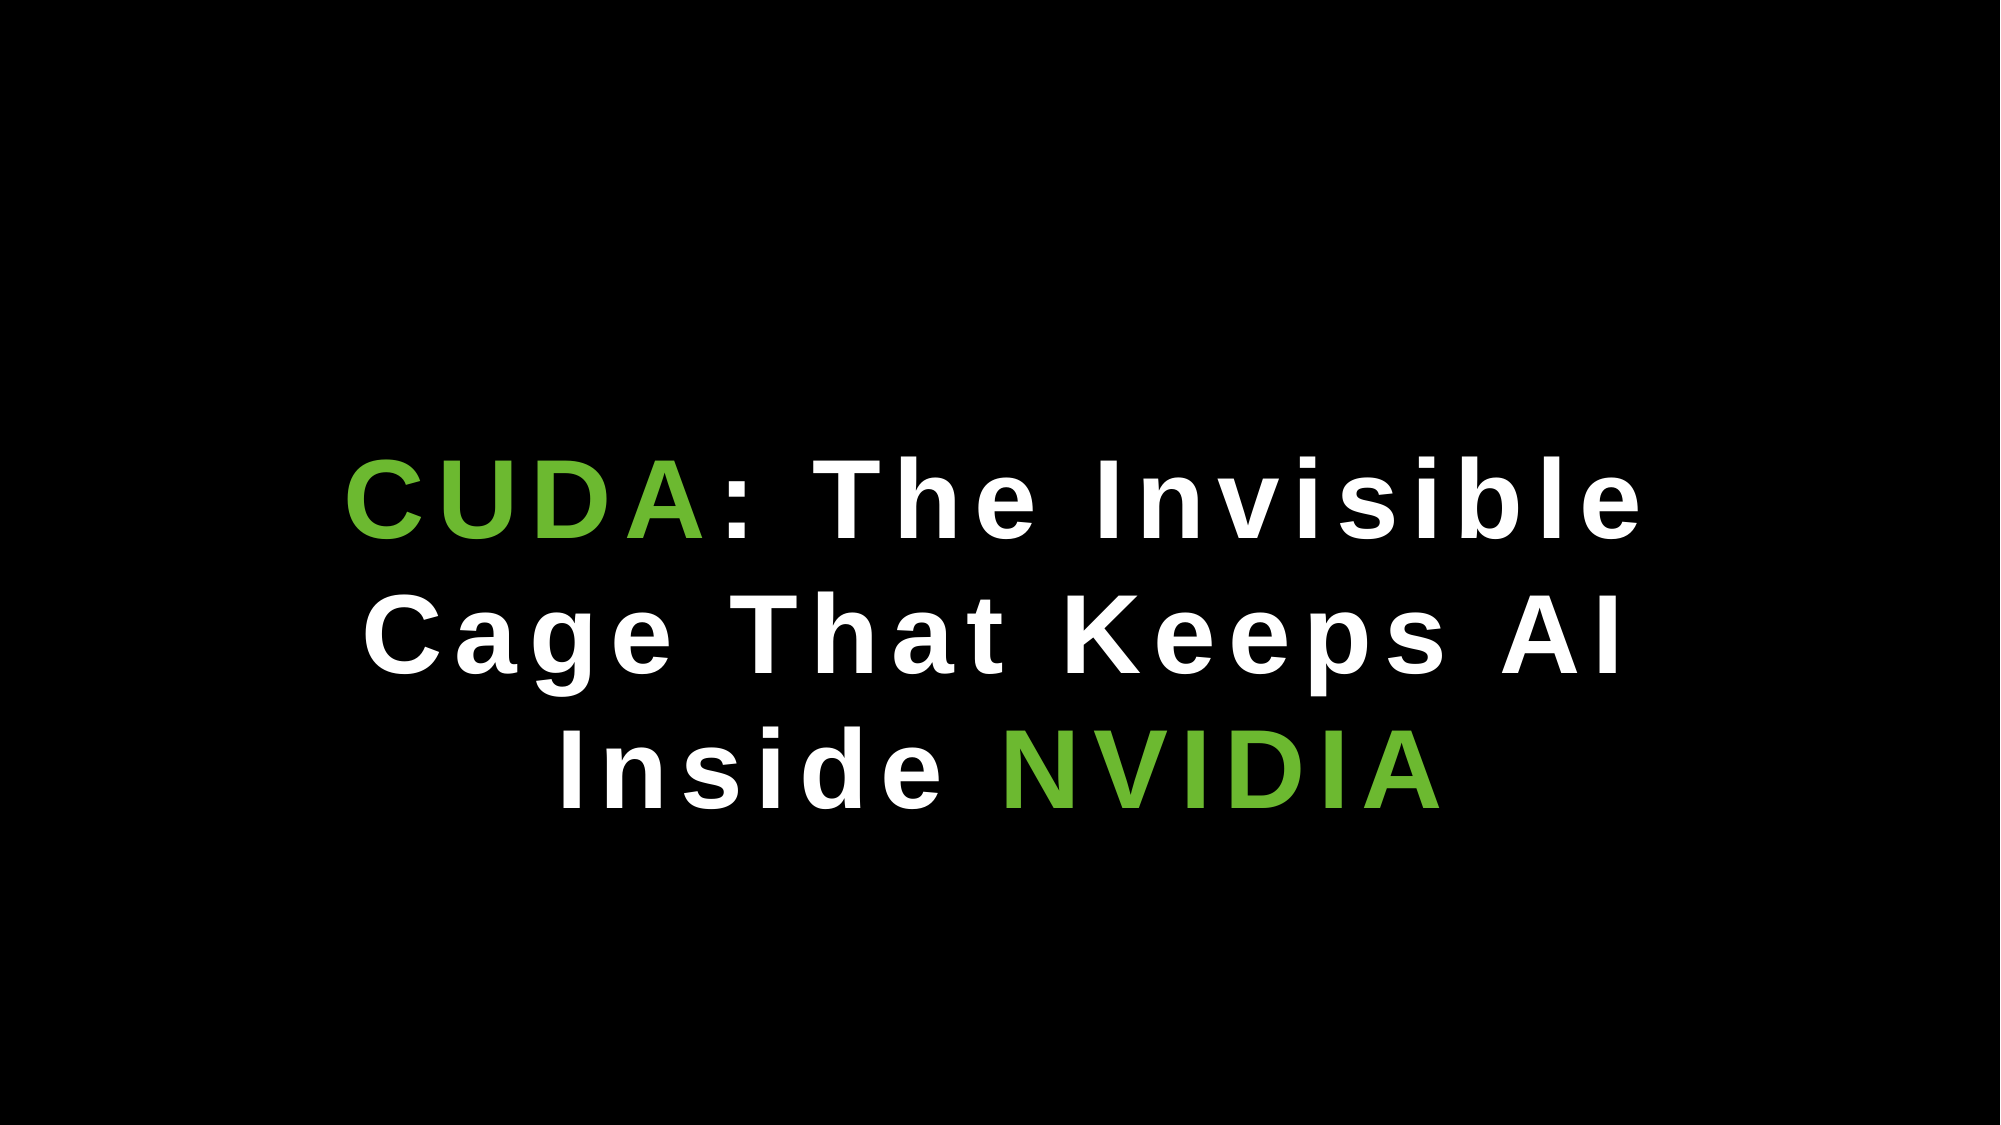

CUDA: The Invisible Cage That Keeps AI Inside NVIDIA